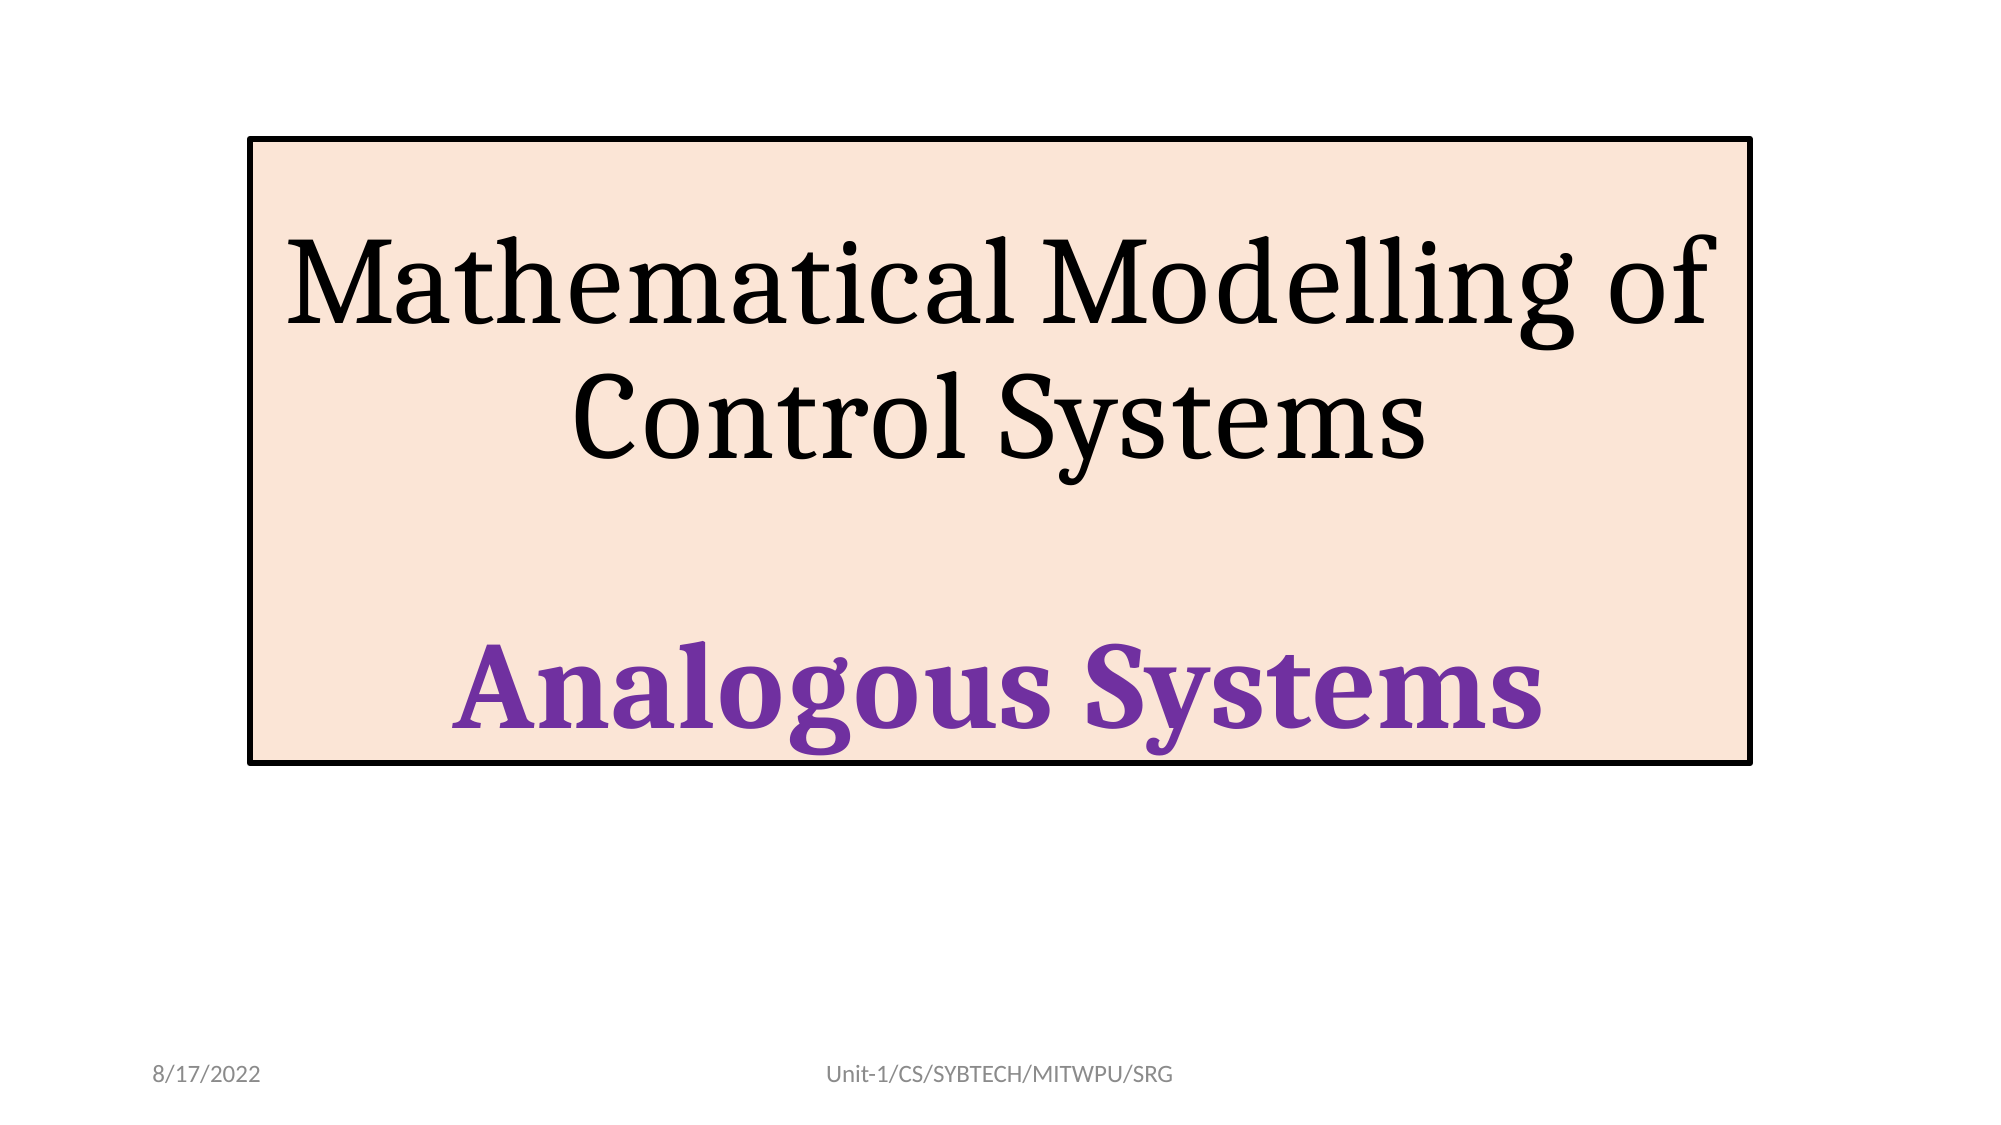

# Mathematical Modelling of Control Systems Analogous Systems
8/17/2022
Unit-1/CS/SYBTECH/MITWPU/SRG